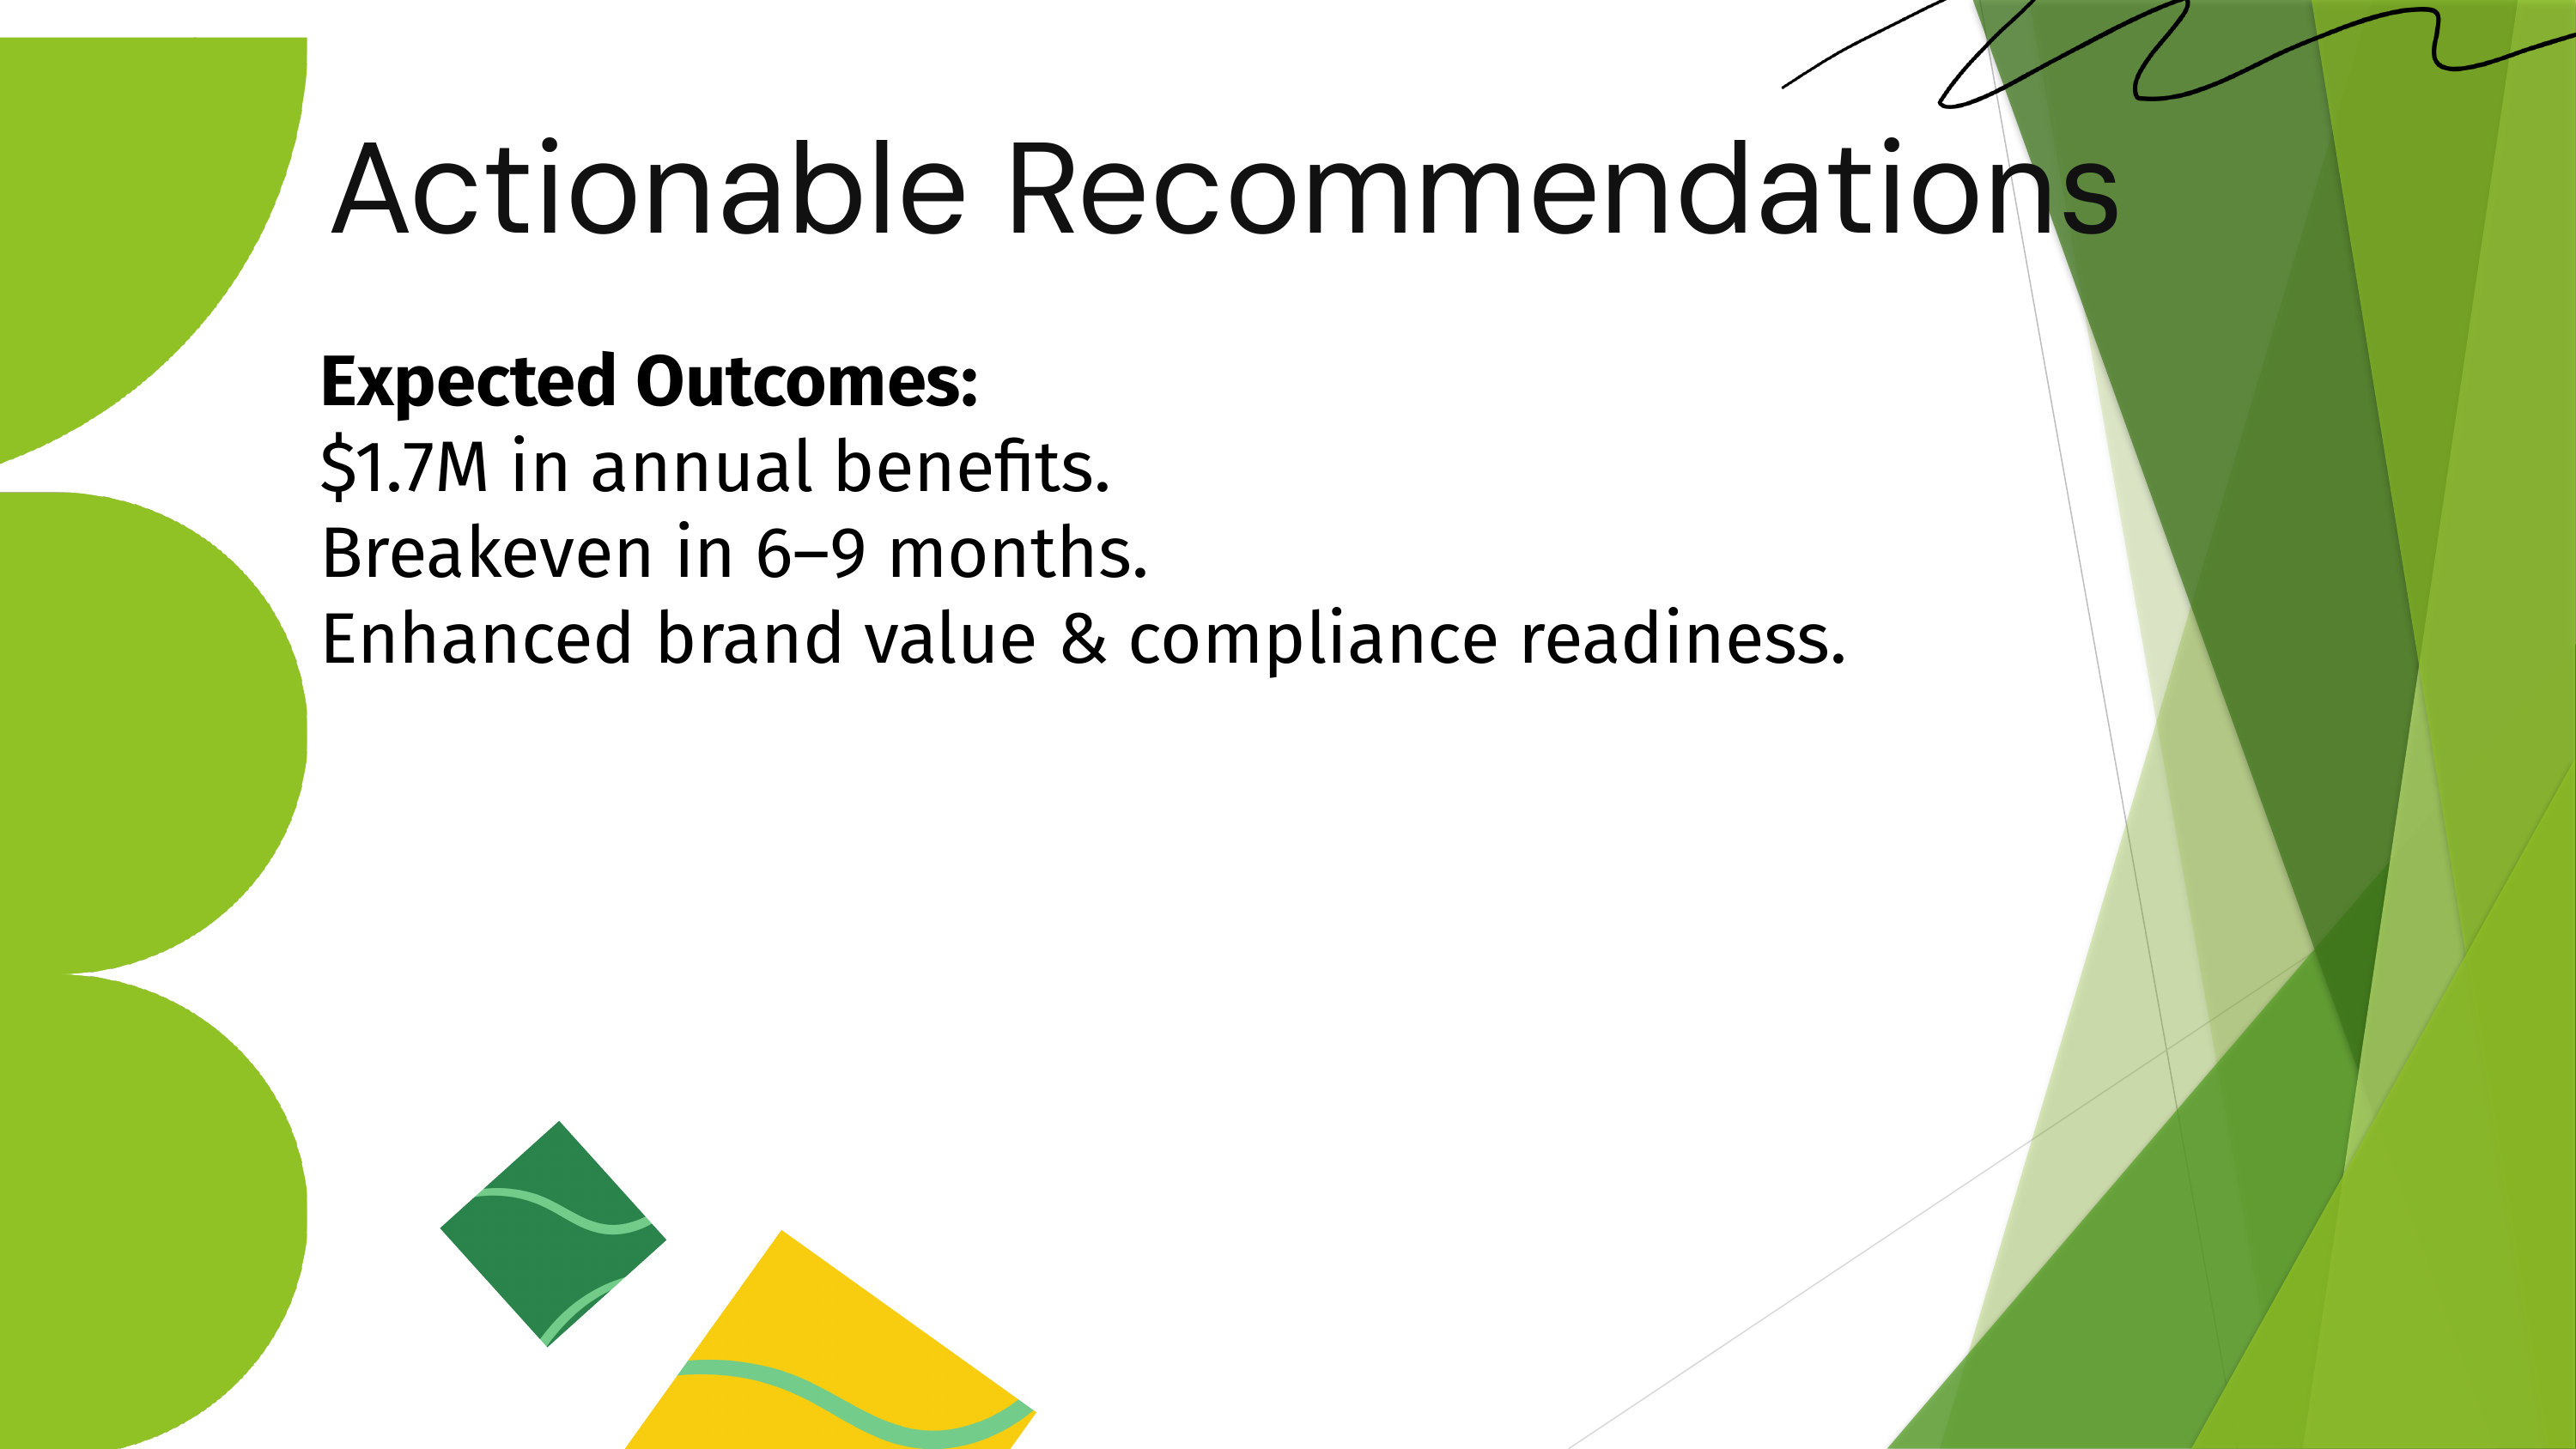

Actionable Recommendations
Expected Outcomes:​
$1.7M in annual benefits.​
Breakeven in 6–9 months.​
Enhanced brand value & compliance readiness.​